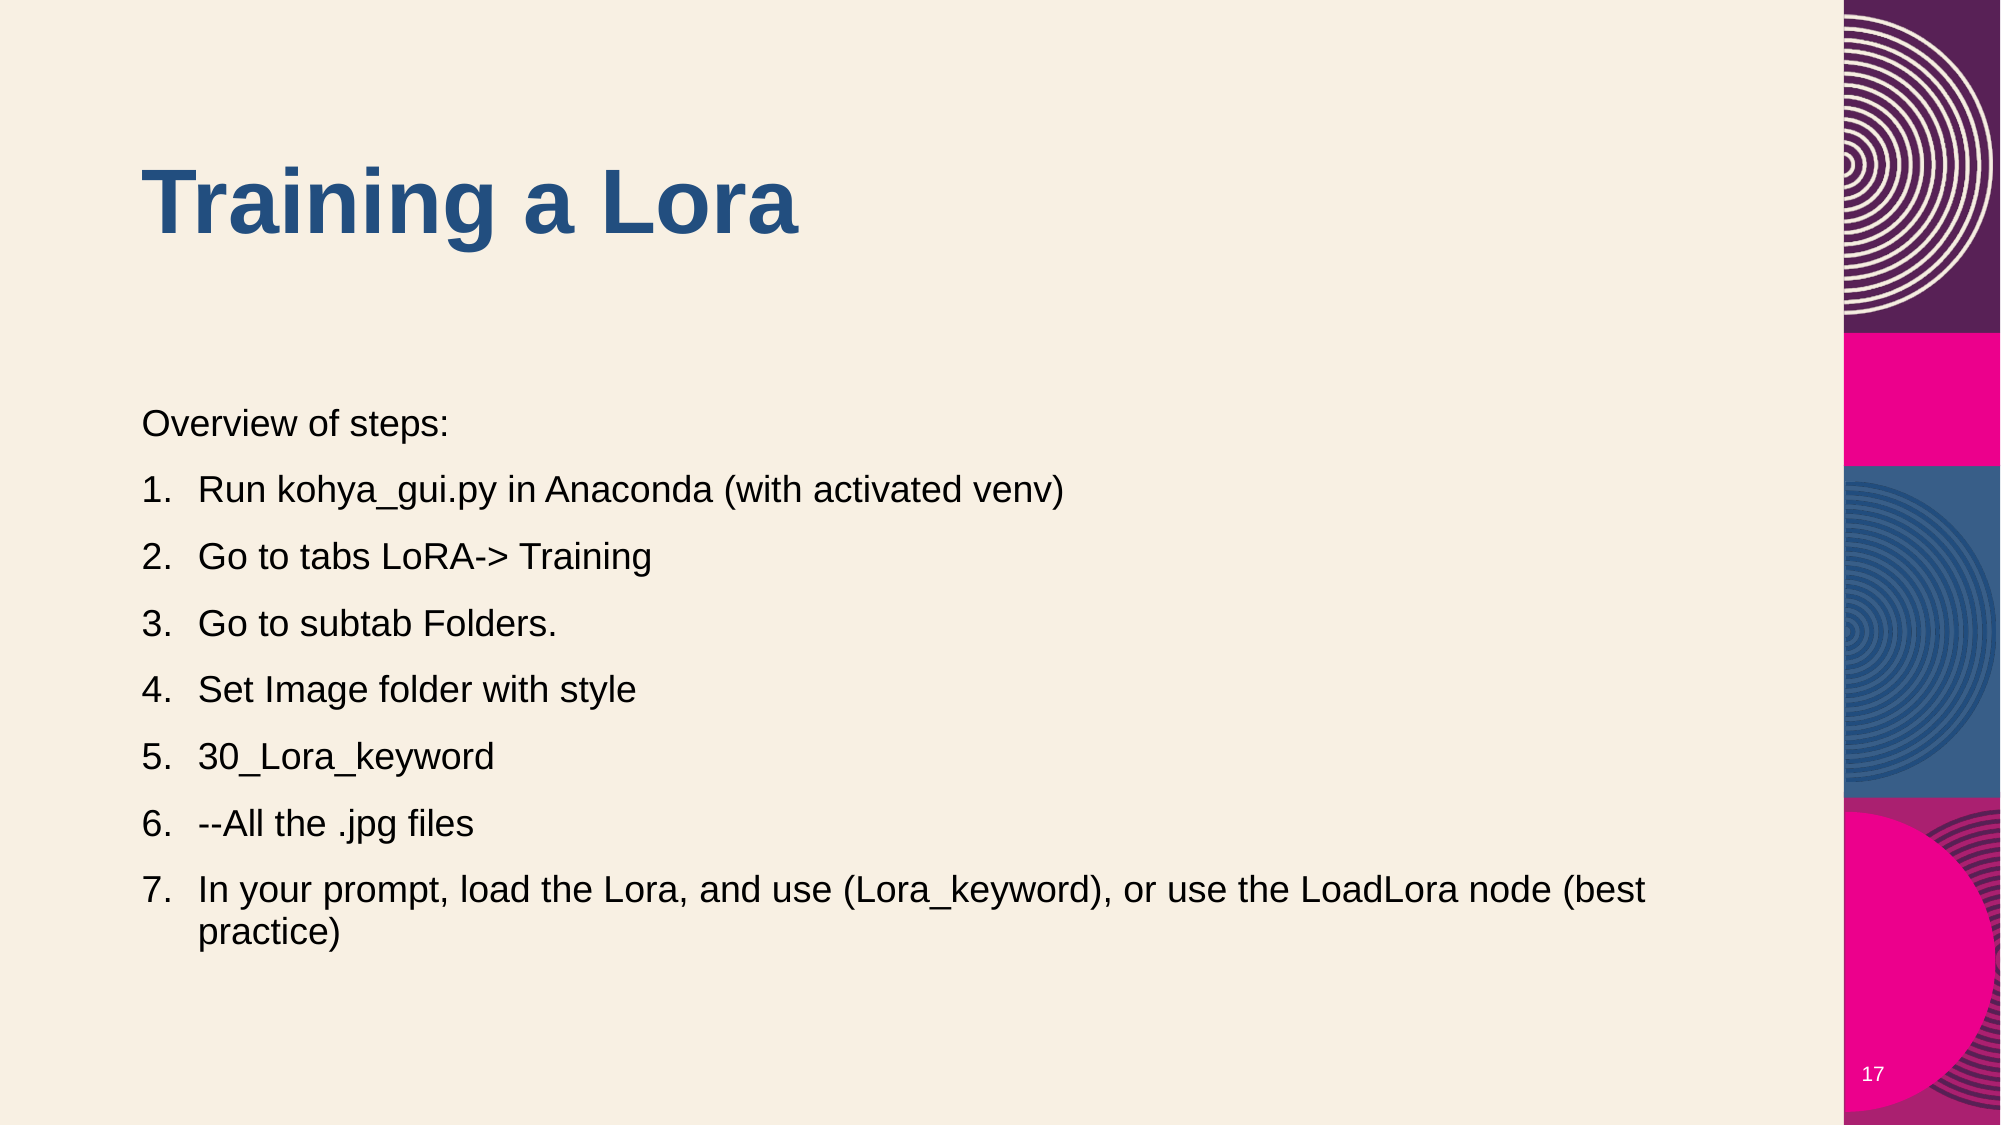

# Training a Lora
Overview of steps:
Run kohya_gui.py in Anaconda (with activated venv)
Go to tabs LoRA-> Training
Go to subtab Folders.
Set Image folder with style
30_Lora_keyword
--All the .jpg files
In your prompt, load the Lora, and use (Lora_keyword), or use the LoadLora node (best practice)
17